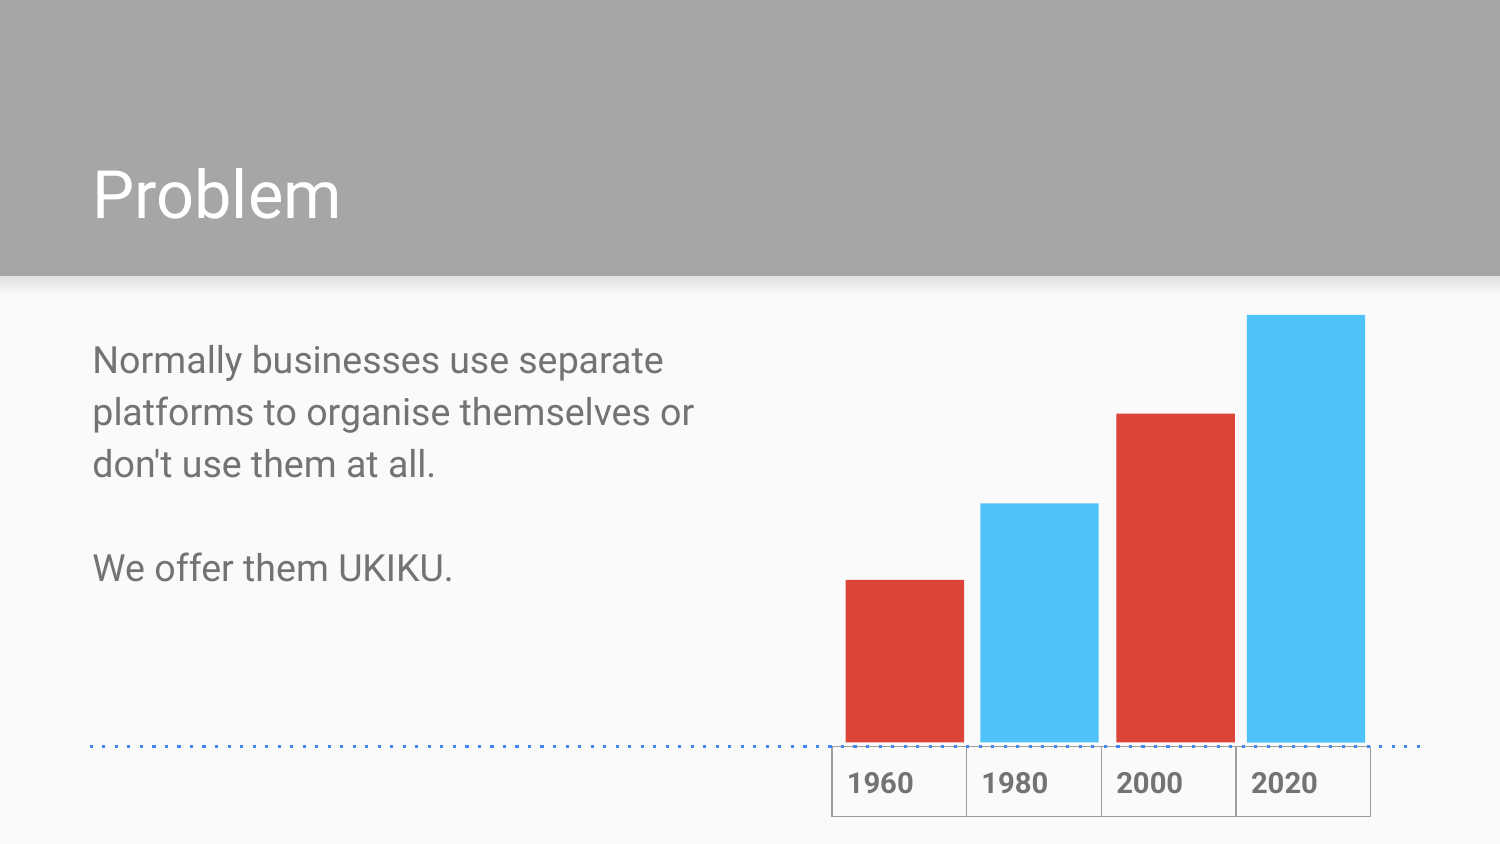

# Problem
Normally businesses use separate platforms to organise themselves or don't use them at all.

We offer them UKIKU.

| 1960 | 1980 | 2000 | 2020 |
| --- | --- | --- | --- |